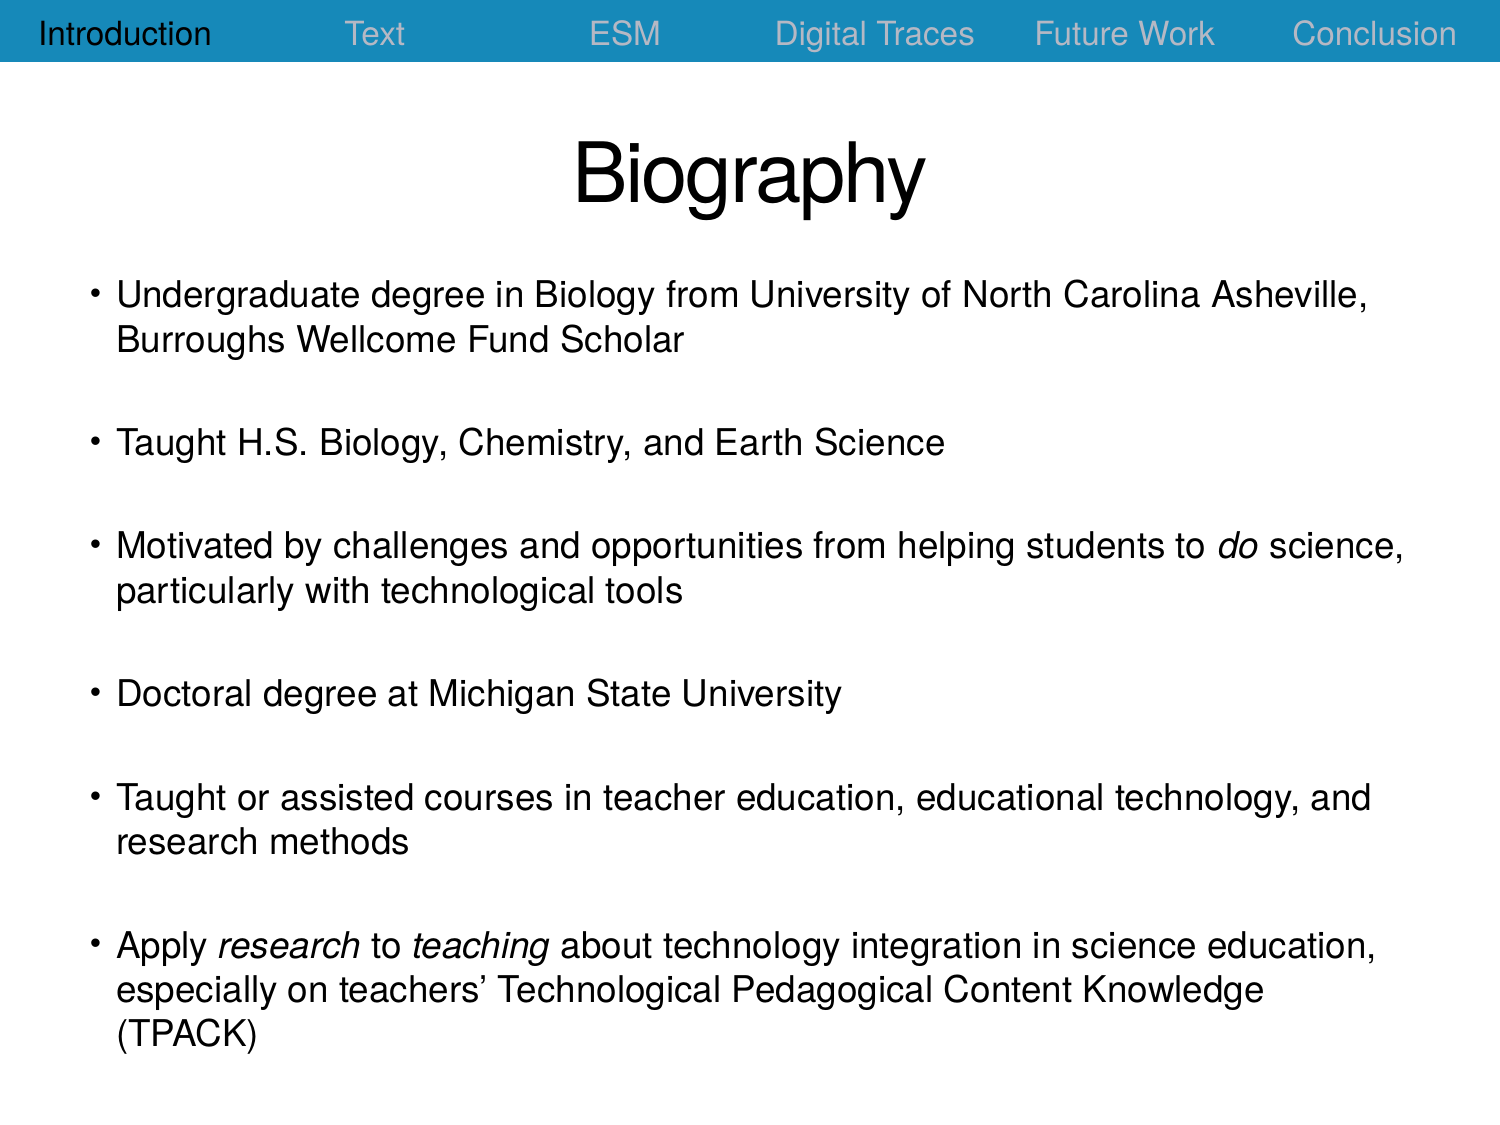

| Introduction | Text | ESM | Digital Traces | Future Work | Conclusion |
| --- | --- | --- | --- | --- | --- |
# Biography
Undergraduate degree in Biology from University of North Carolina Asheville, Burroughs Wellcome Fund Scholar

Taught H.S. Biology, Chemistry, and Earth Science

Motivated by challenges and opportunities from helping students to do science, particularly with technological tools

Doctoral degree at Michigan State University

Taught or assisted courses in teacher education, educational technology, and research methods

Apply research to teaching about technology integration in science education, especially on teachers’ Technological Pedagogical Content Knowledge (TPACK)